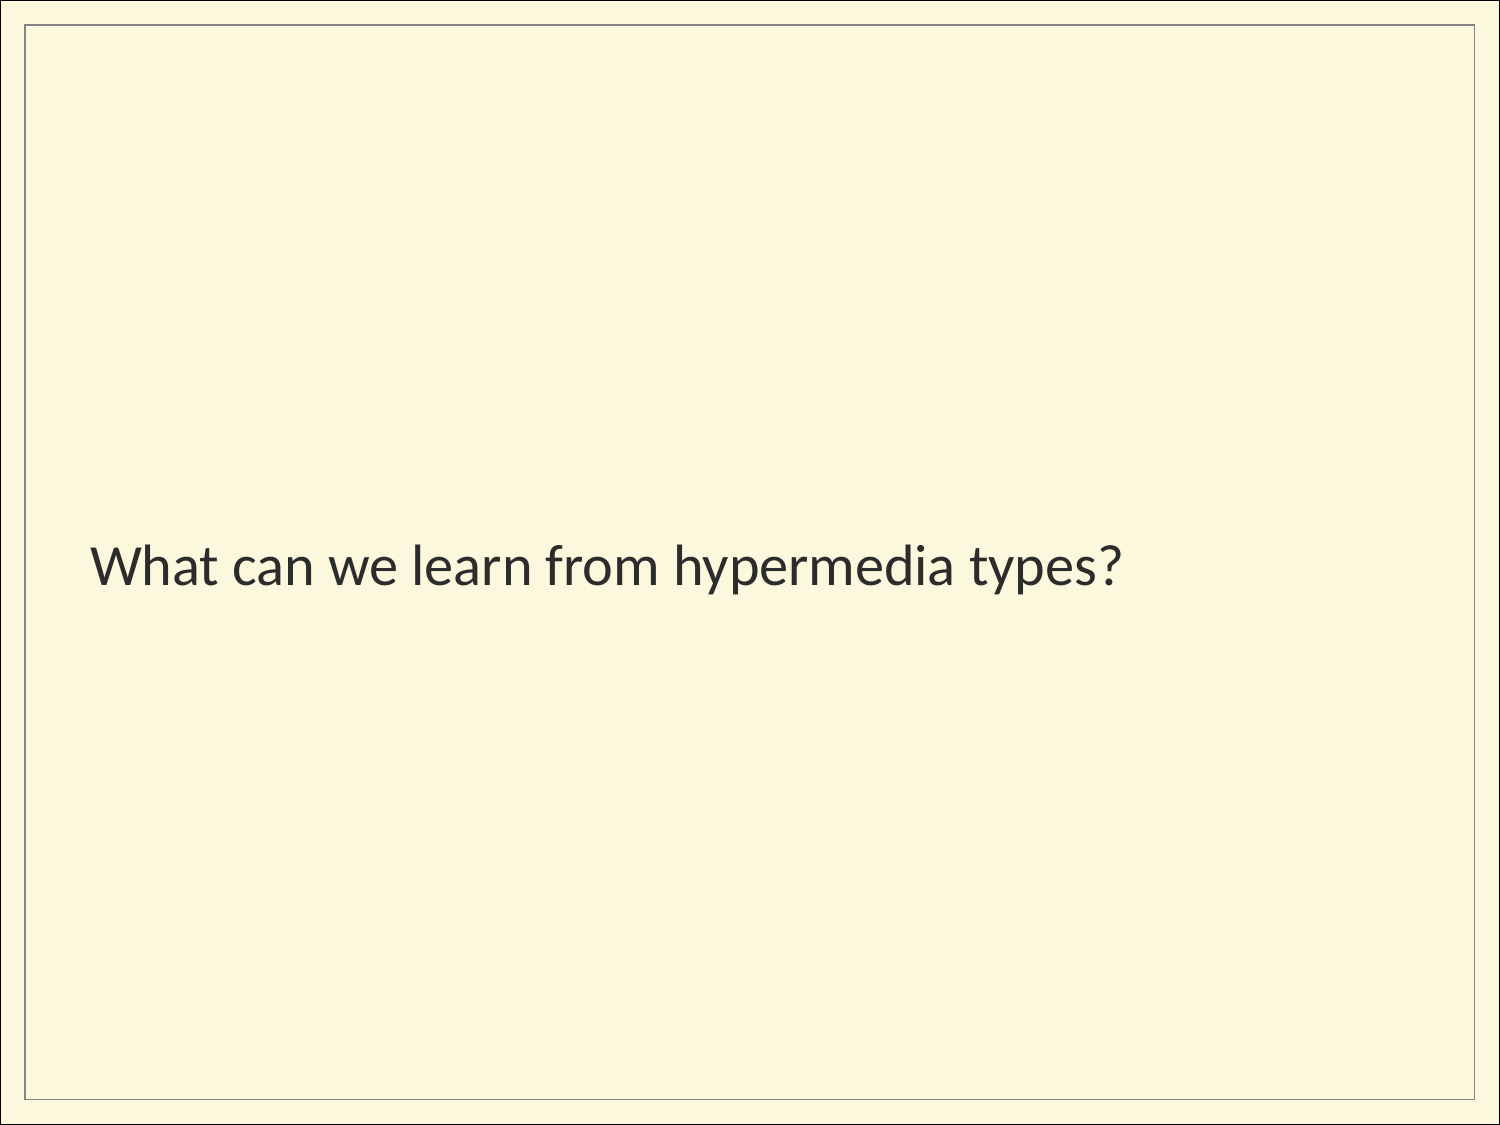

# What can we learn from hypermedia types?